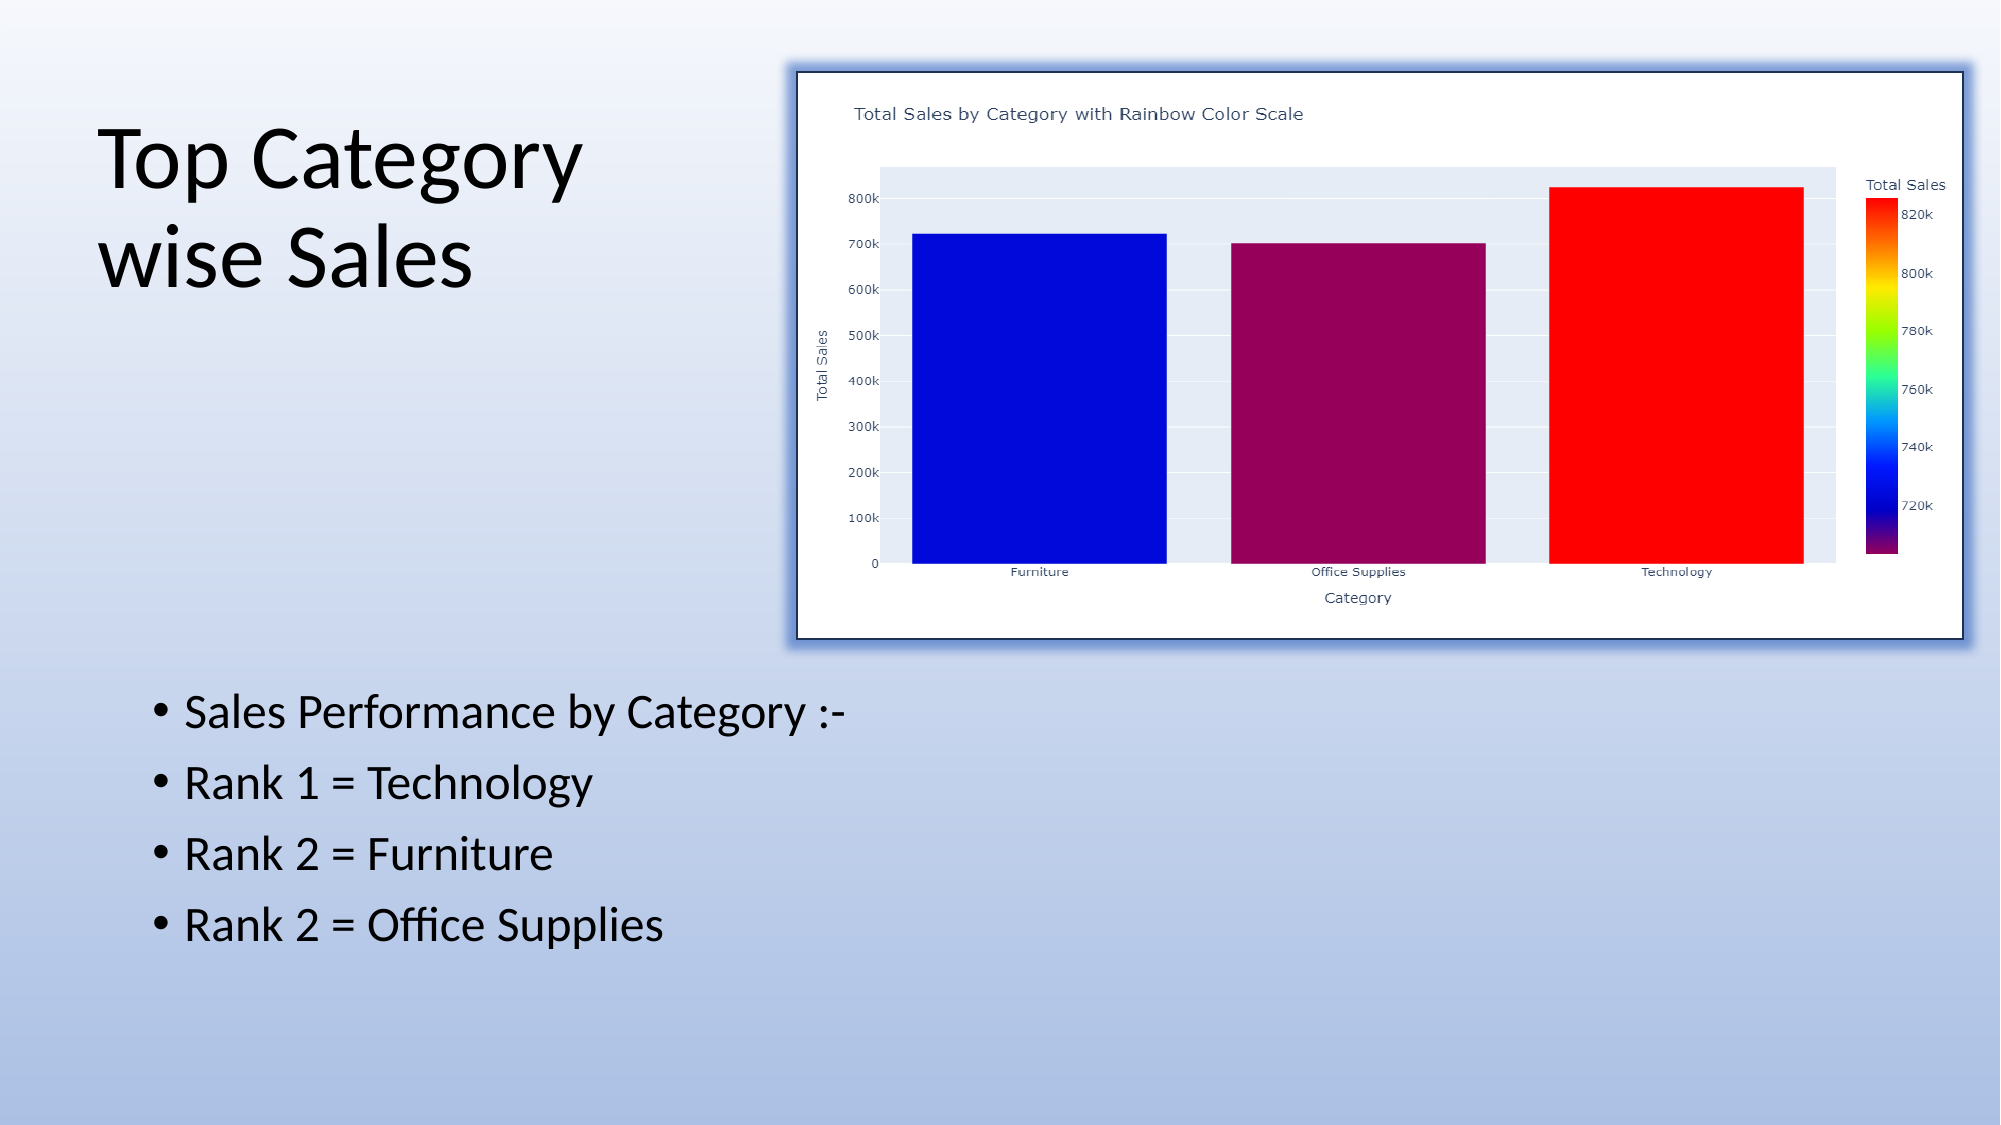

# Top Category wise Sales

Sales Performance by Category :-
Rank 1 = Technology
Rank 2 = Furniture
Rank 2 = Office Supplies